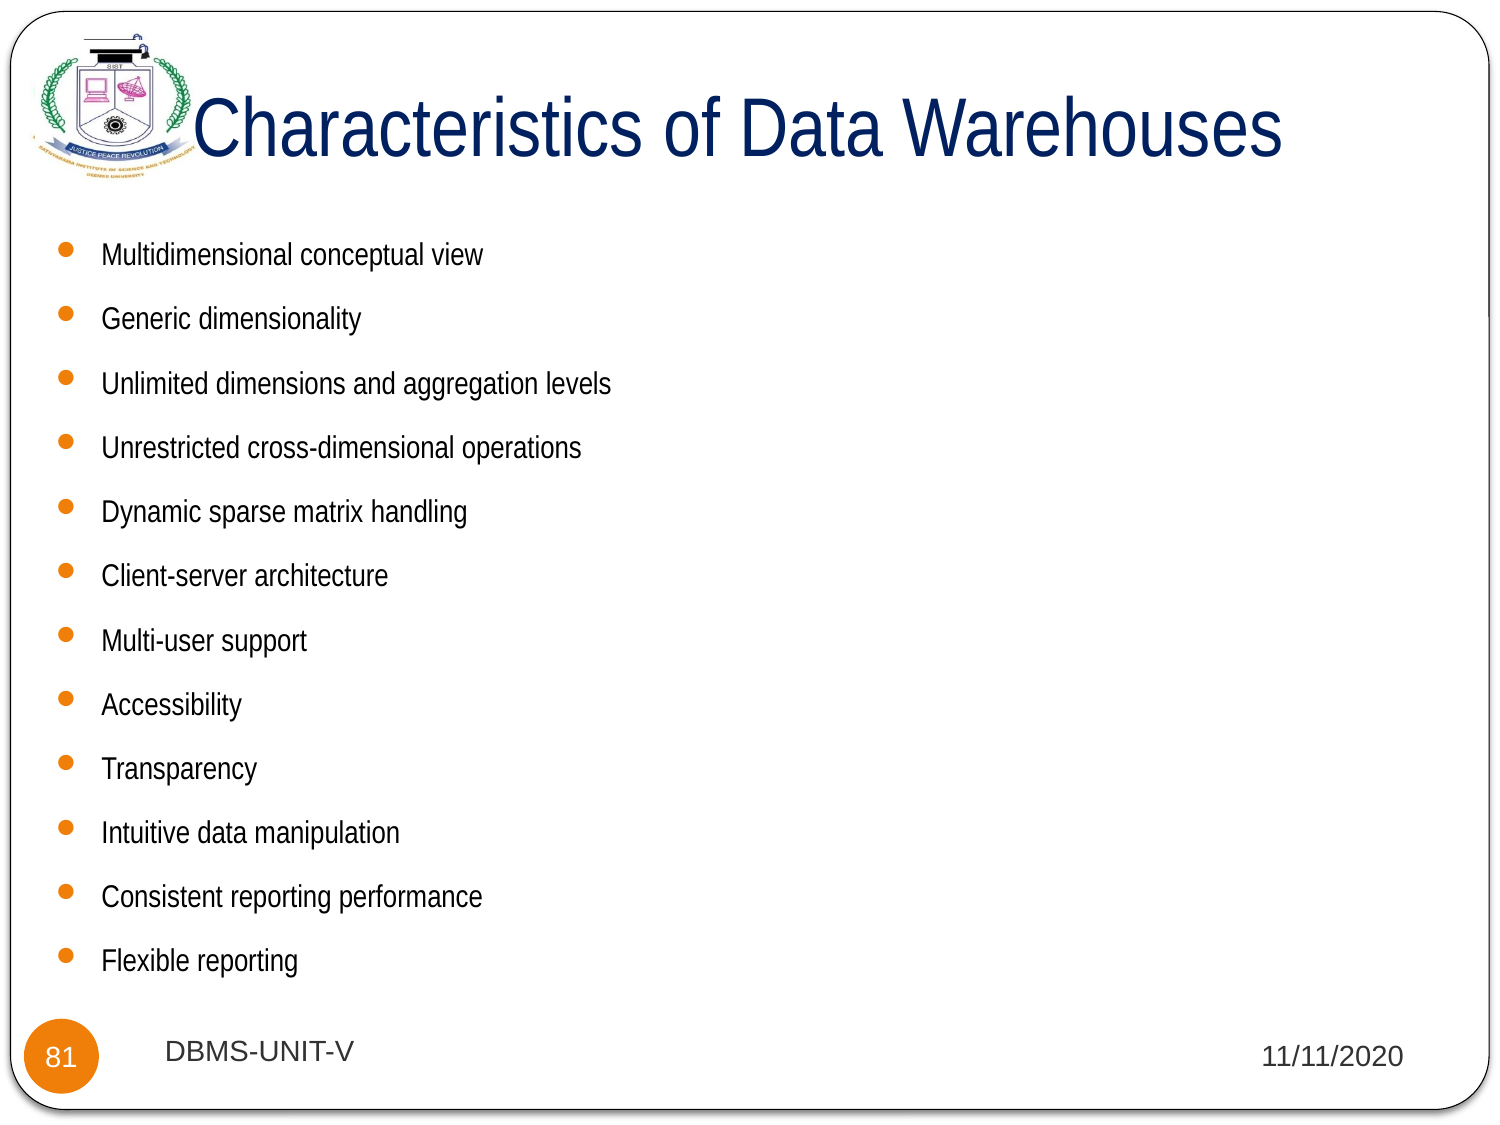

# Characteristics of Data Warehouses
Multidimensional conceptual view
Generic dimensionality
Unlimited dimensions and aggregation levels
Unrestricted cross-dimensional operations
Dynamic sparse matrix handling
Client-server architecture
Multi-user support
Accessibility
Transparency
Intuitive data manipulation
Consistent reporting performance
Flexible reporting
DBMS-UNIT-V
11/11/2020
81